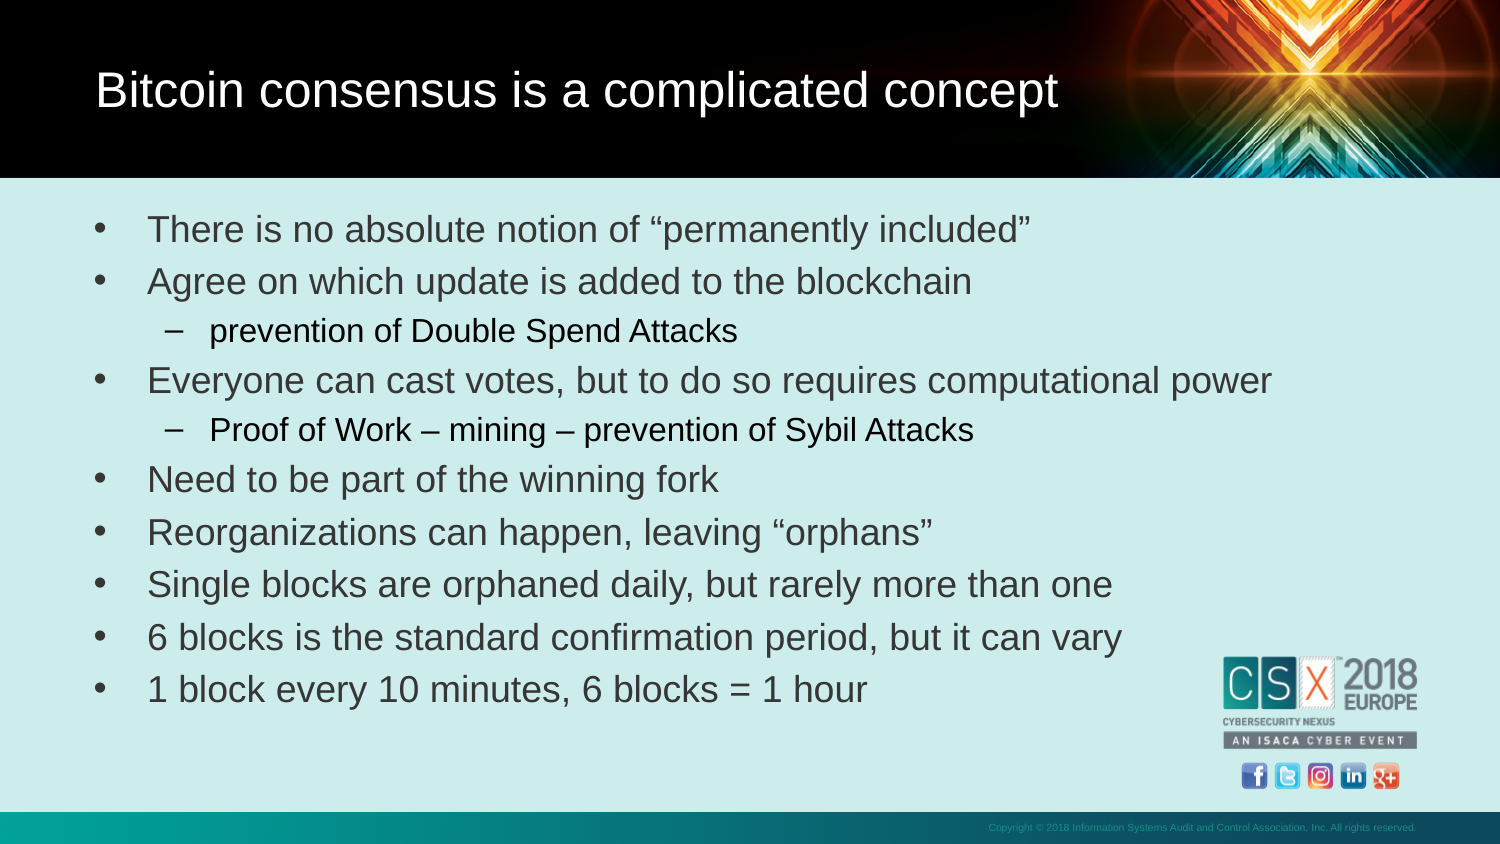

Bitcoin consensus is a complicated concept
There is no absolute notion of “permanently included”
Agree on which update is added to the blockchain
prevention of Double Spend Attacks
Everyone can cast votes, but to do so requires computational power
Proof of Work – mining – prevention of Sybil Attacks
Need to be part of the winning fork
Reorganizations can happen, leaving “orphans”
Single blocks are orphaned daily, but rarely more than one
6 blocks is the standard confirmation period, but it can vary
1 block every 10 minutes, 6 blocks = 1 hour